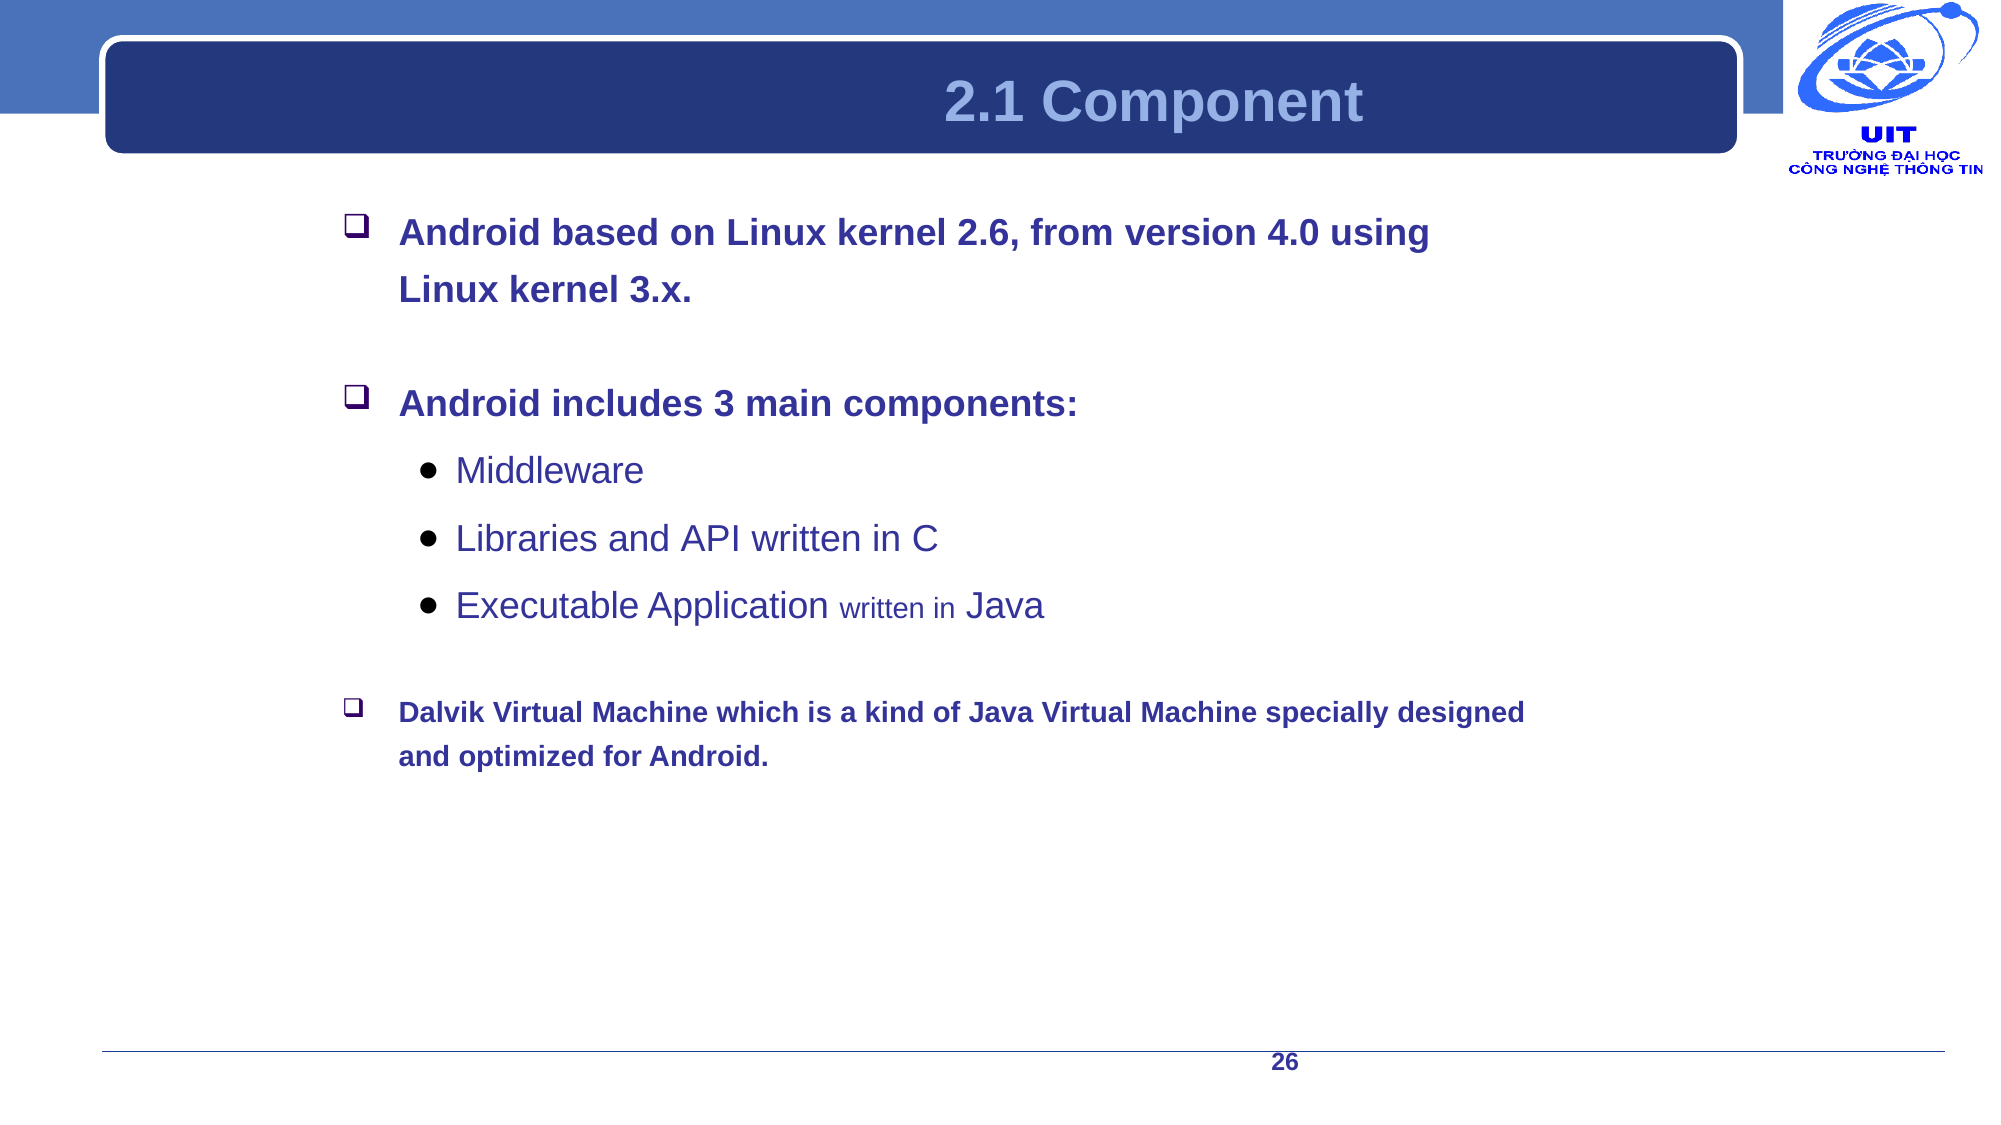

# 2.1 Component
Android based on Linux kernel 2.6, from version 4.0 using Linux kernel 3.x.

Android includes 3 main components:
Middleware
Libraries and API written in C
Executable Application written in Java

Dalvik Virtual Machine which is a kind of Java Virtual Machine specially designed and optimized for Android.
26